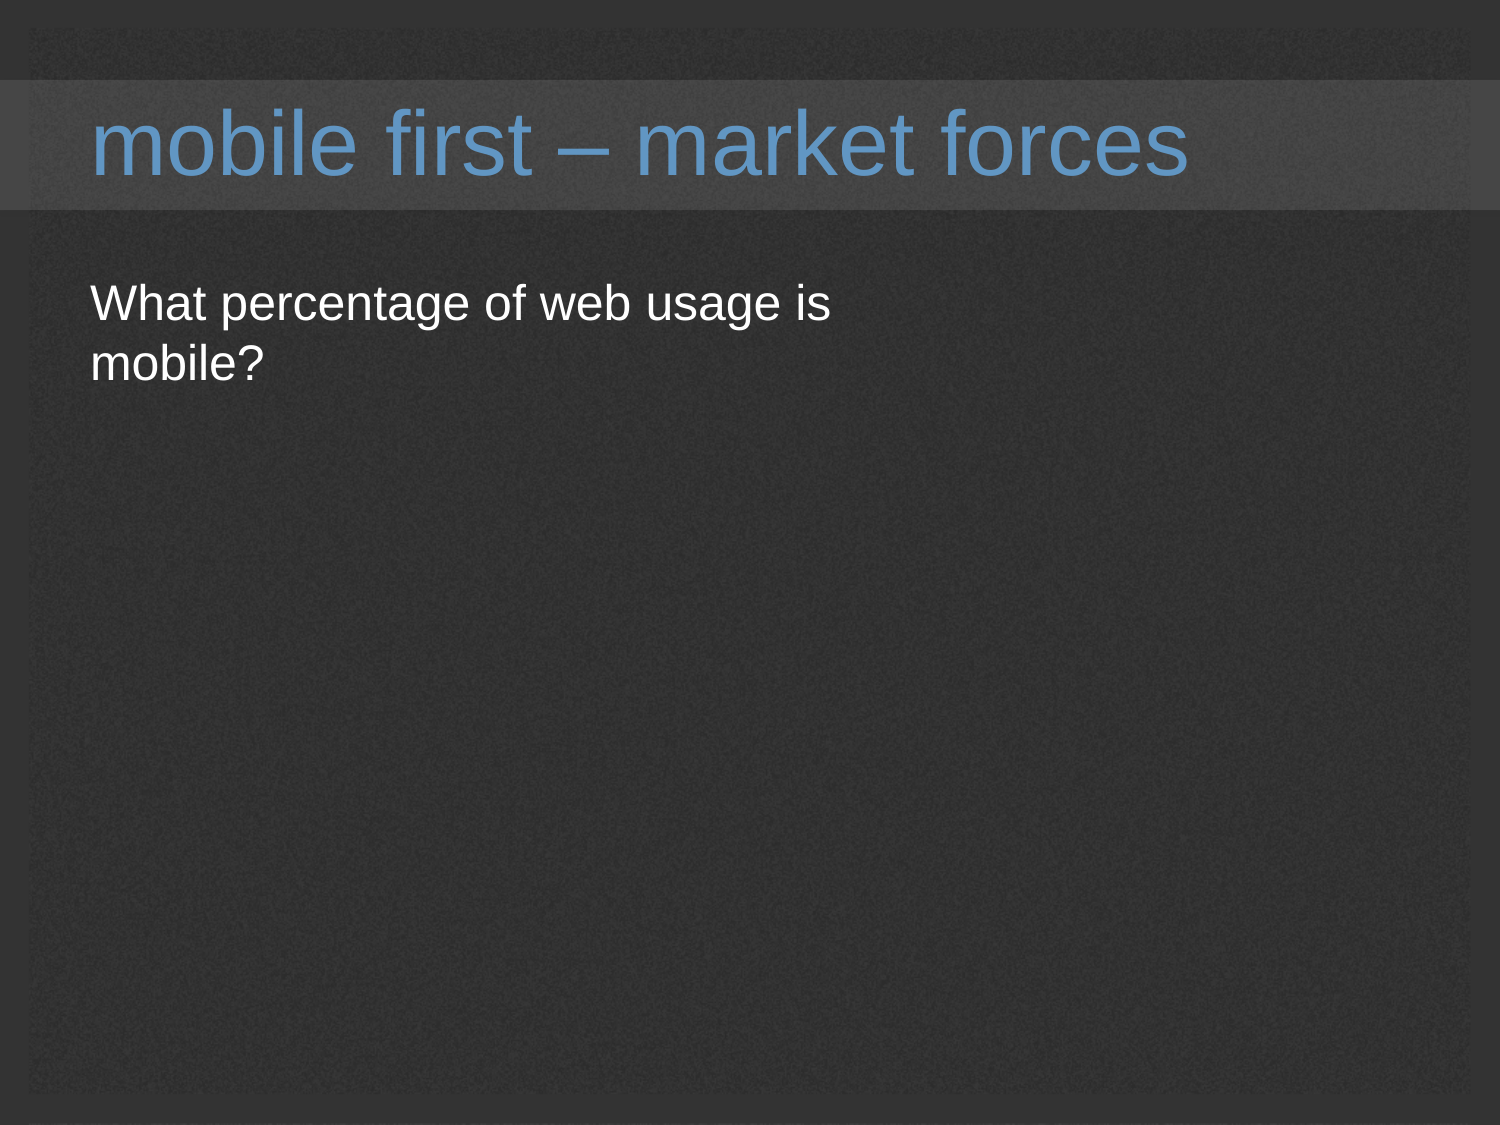

# mobile first – market forces
What percentage of web usage is mobile?